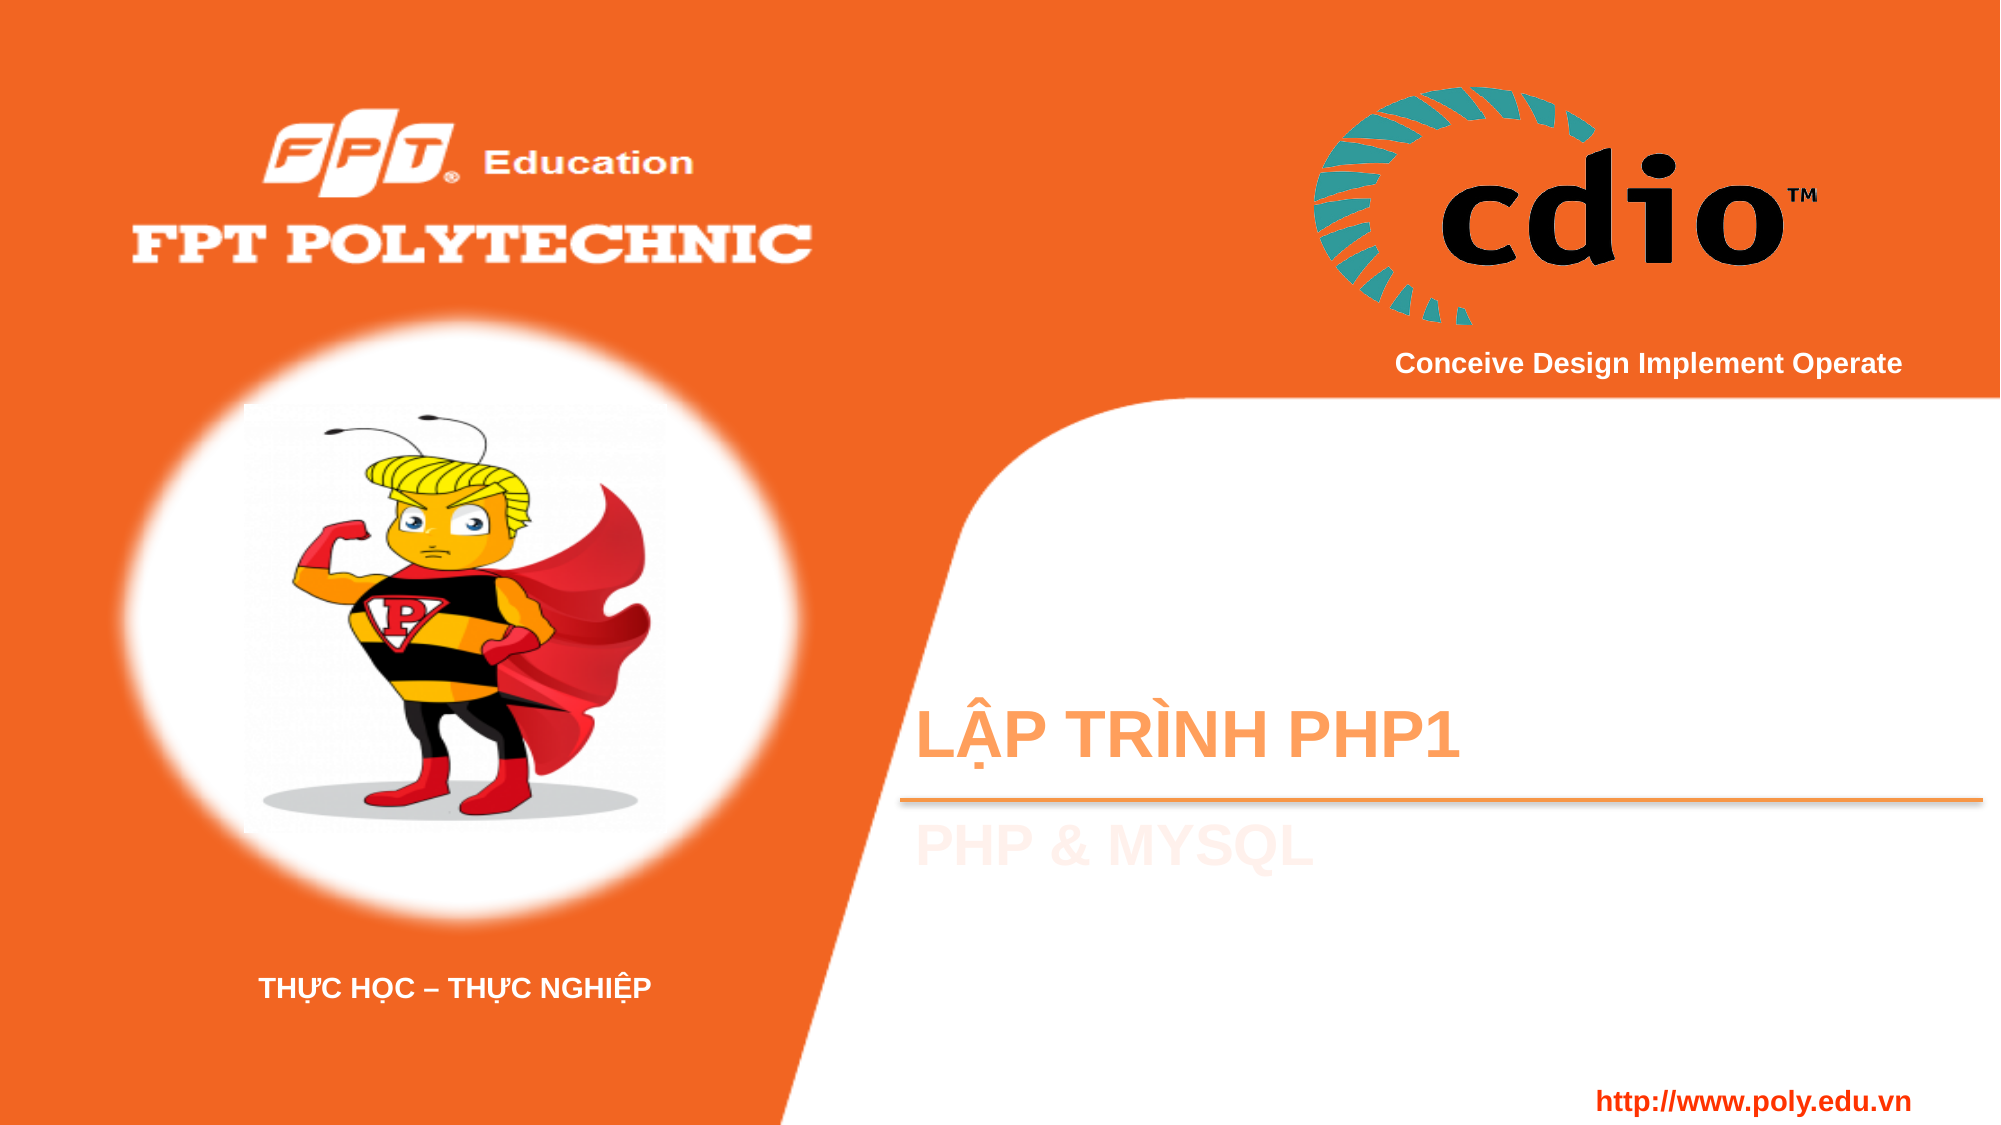

# Lập trình php1
Php & Mysql